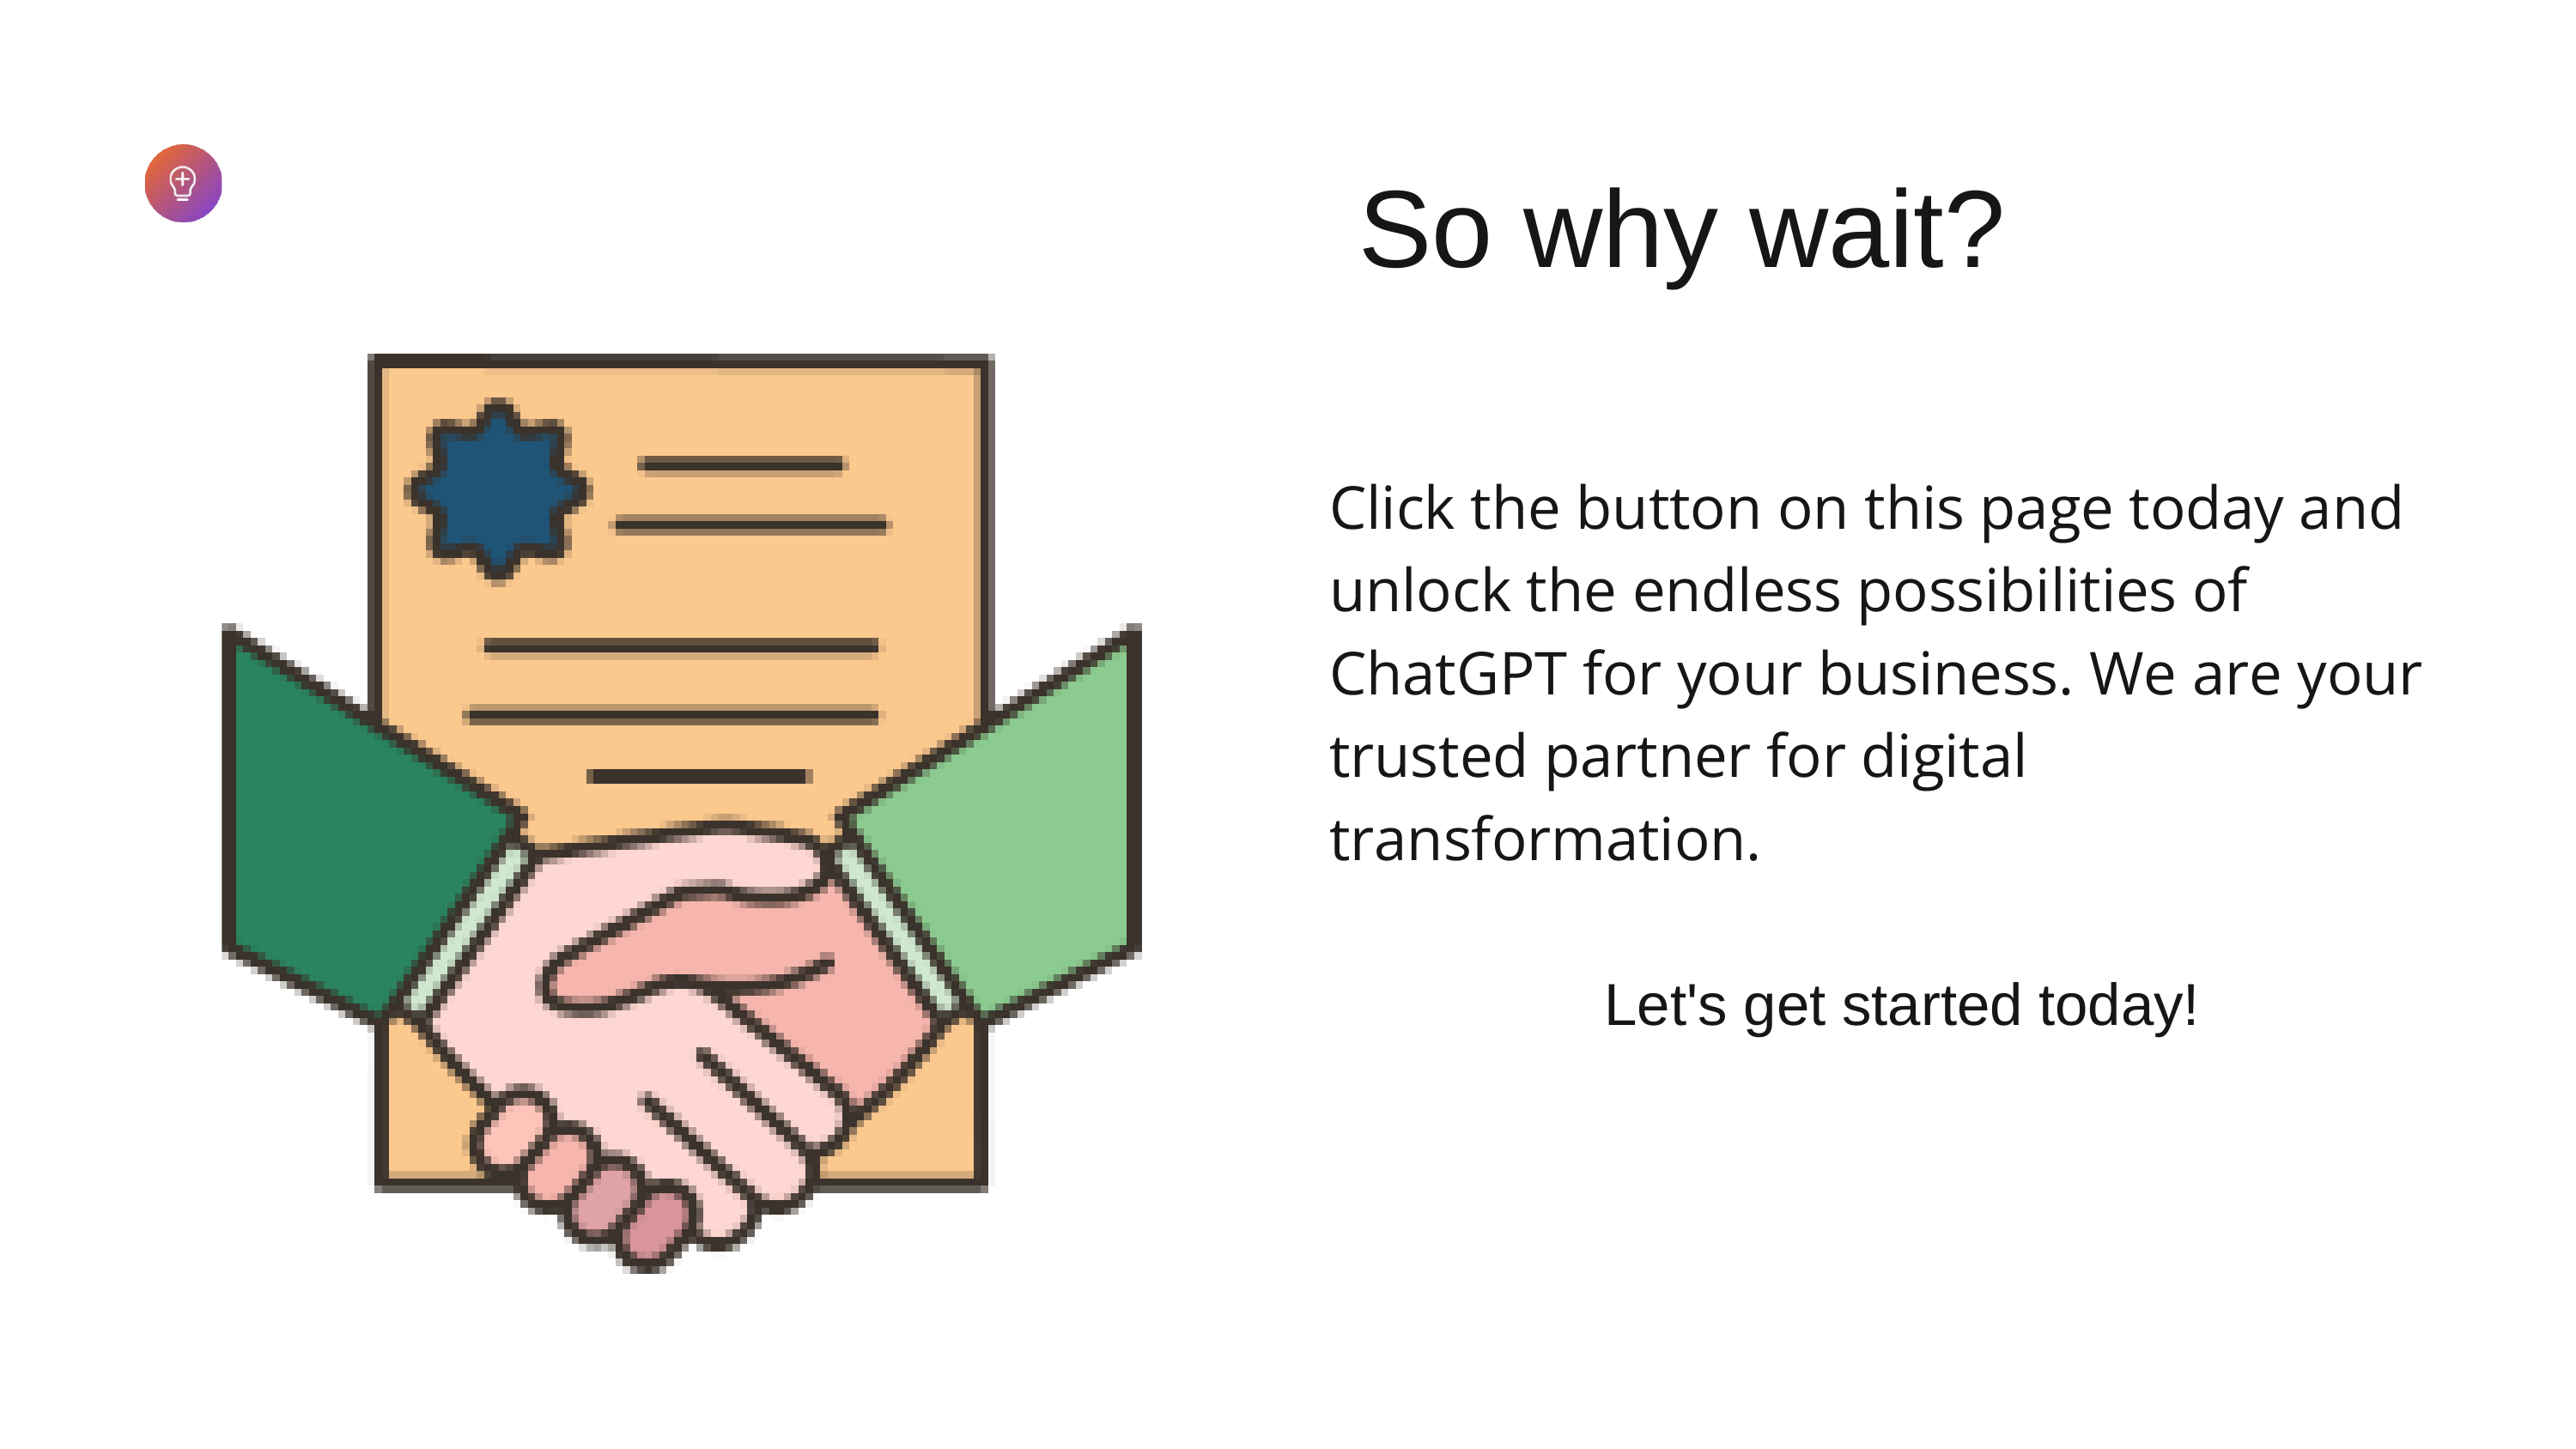

So why wait?

Click the button on this page today and unlock the endless possibilities of ChatGPT for your business. We are your trusted partner for digital transformation.

Let's get started today!